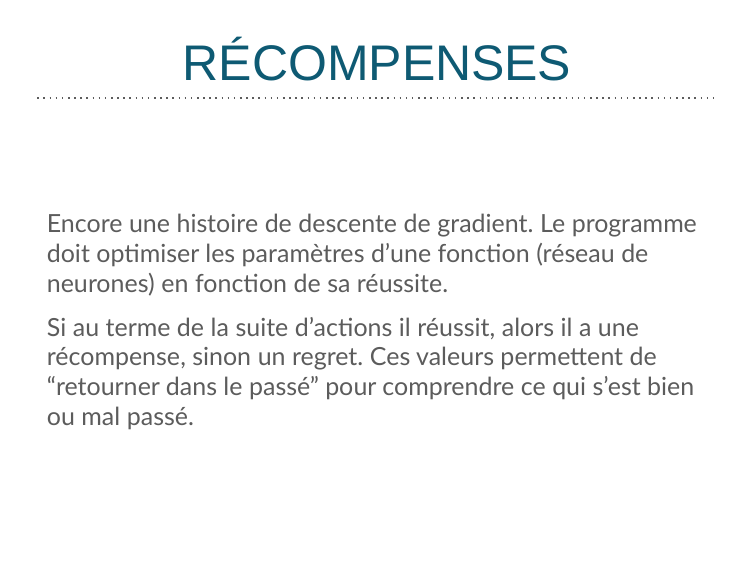

# RÉCOMPENSES
Encore une histoire de descente de gradient. Le programme doit optimiser les paramètres d’une fonction (réseau de neurones) en fonction de sa réussite.
Si au terme de la suite d’actions il réussit, alors il a une récompense, sinon un regret. Ces valeurs permettent de “retourner dans le passé” pour comprendre ce qui s’est bien ou mal passé.